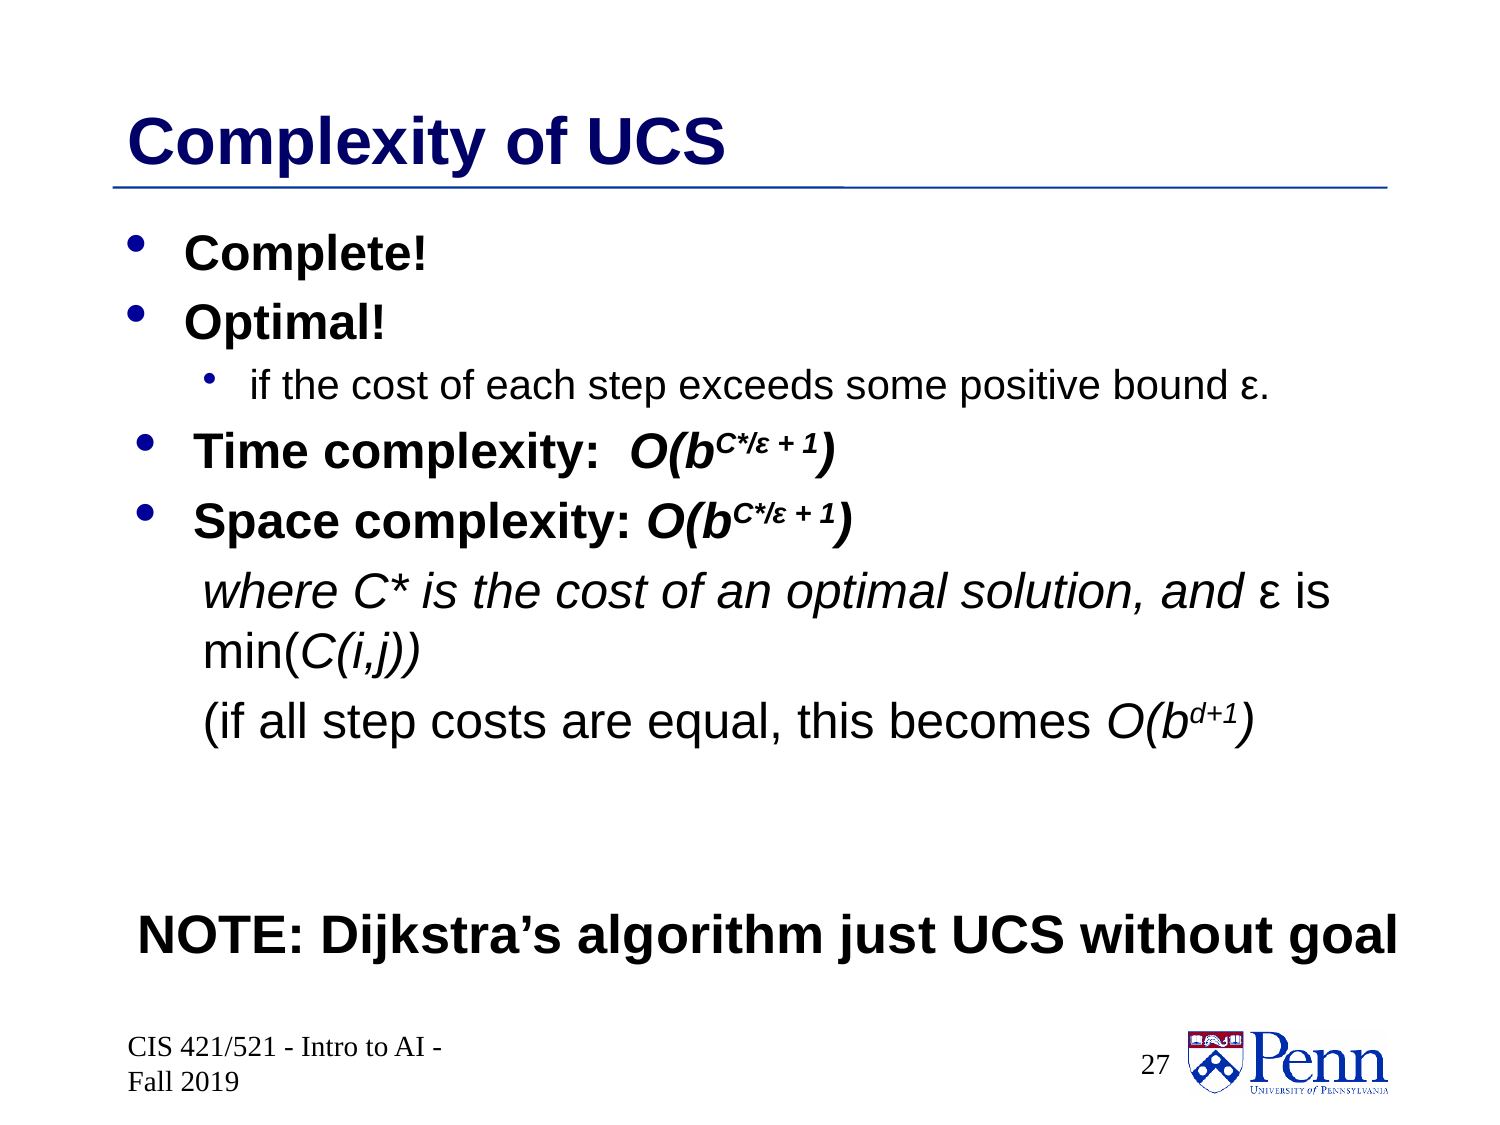

# Complexity of UCS
Complete!
Optimal!
if the cost of each step exceeds some positive bound ε.
Time complexity:  O(bC*/ε + 1)
Space complexity: O(bC*/ε + 1)
where C* is the cost of an optimal solution, and ε is min(C(i,j))
(if all step costs are equal, this becomes O(bd+1)

NOTE: Dijkstra’s algorithm just UCS without goal

CIS 421/521 - Intro to AI - Fall 2019
       27